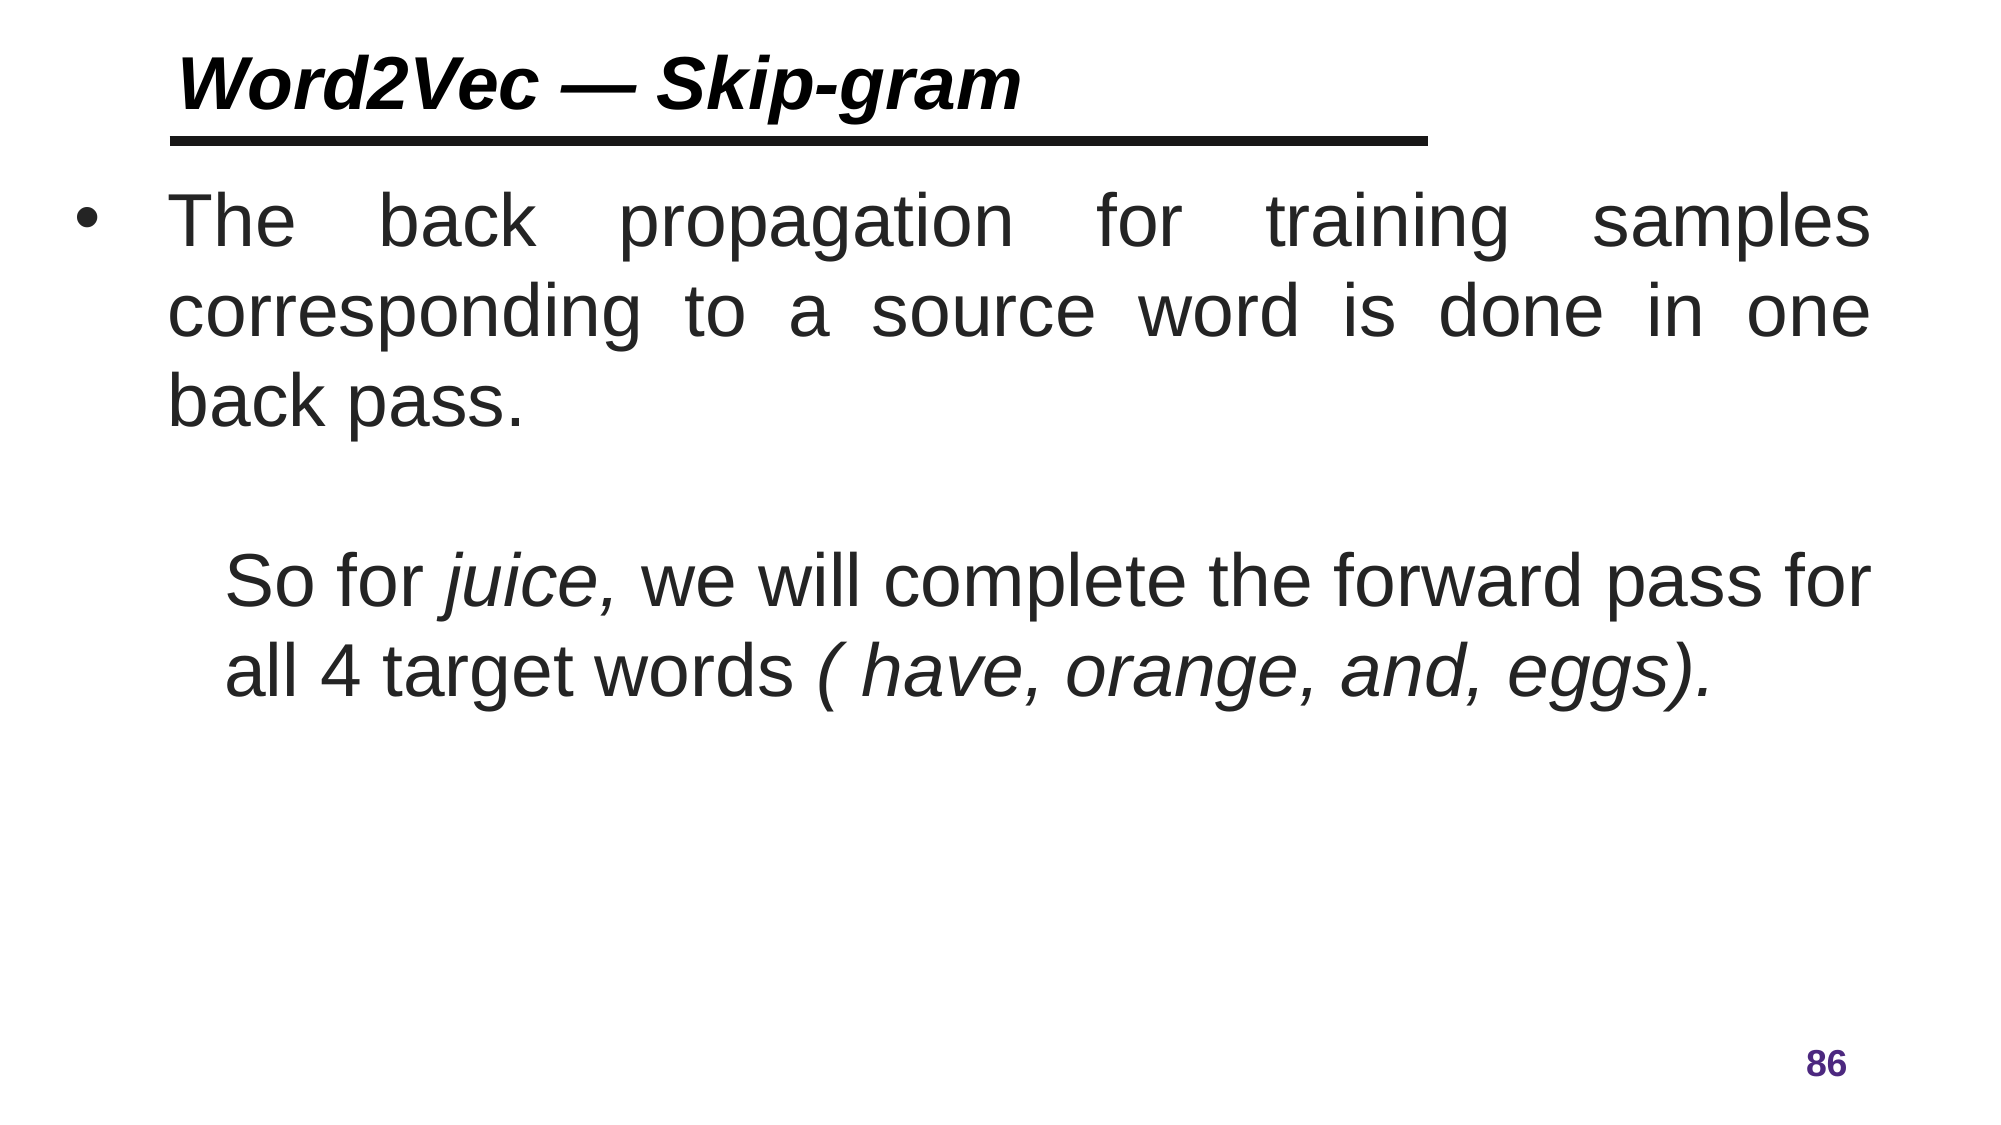

# Word2Vec — Skip-gram
The back propagation for training samples corresponding to a source word is done in one back pass.

So for juice, we will complete the forward pass for all 4 target words ( have, orange, and, eggs).
Myth
Outcome